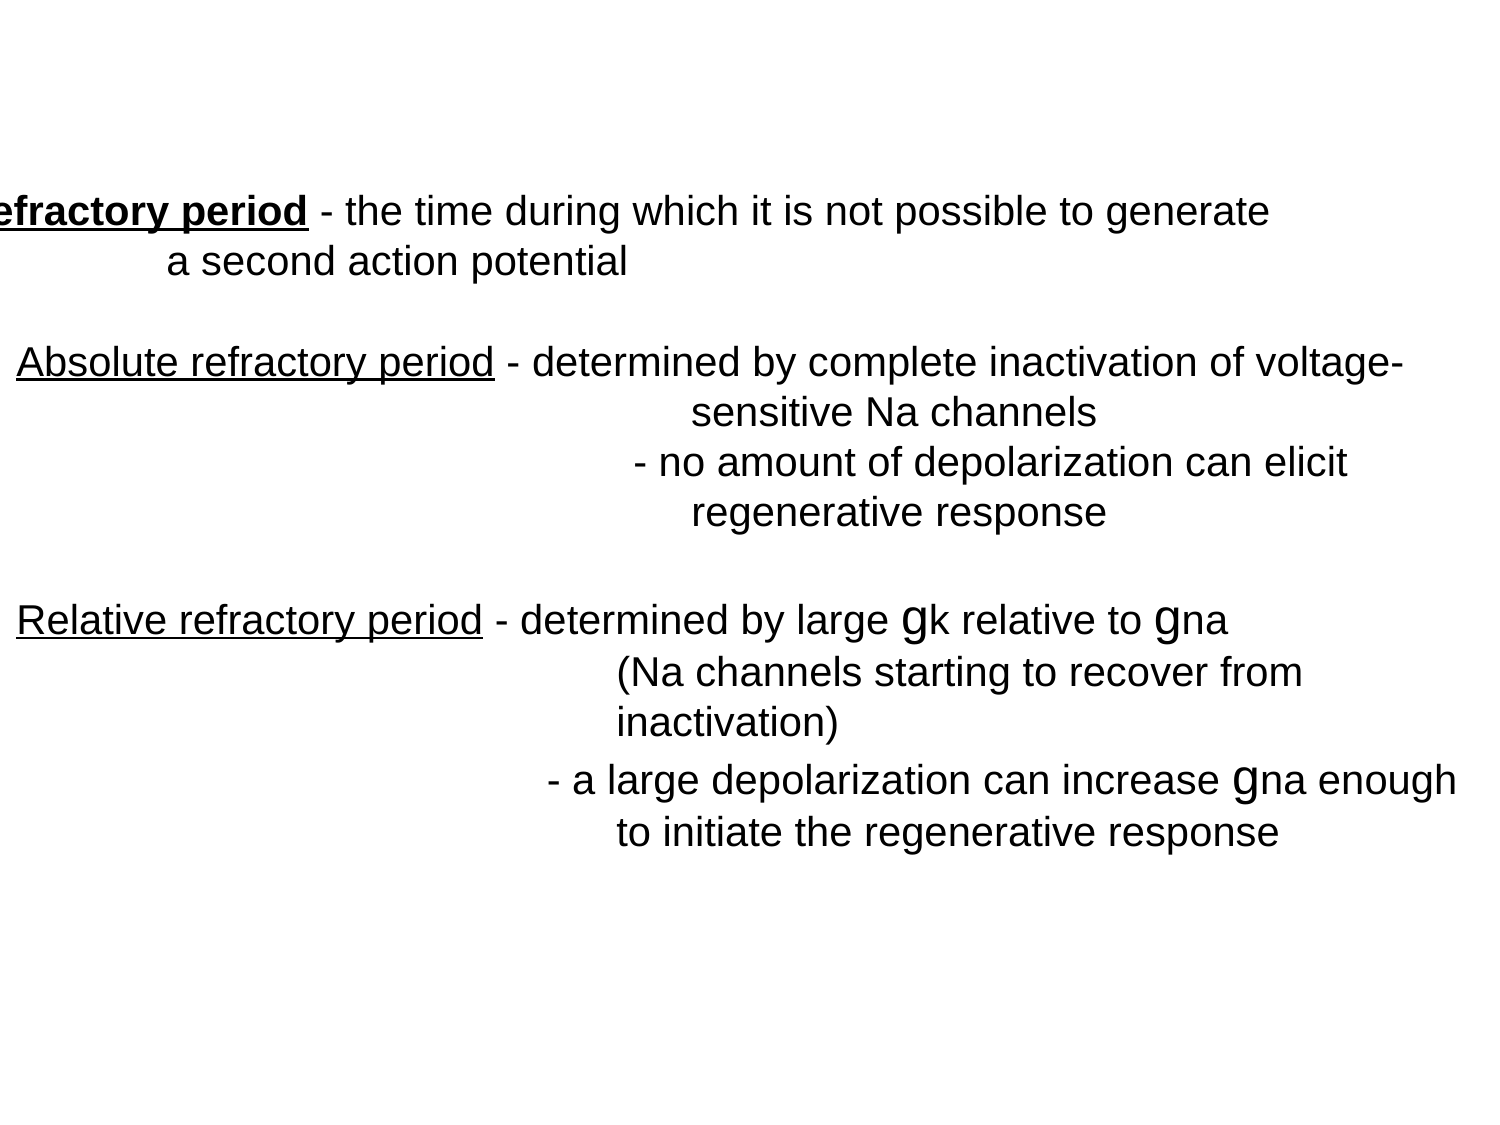

Refractory period - the time during which it is not possible to generate
		a second action potential

Absolute refractory period - determined by complete inactivation of voltage-
			             sensitive Na channels
			        - no amount of depolarization can elicit
				regenerative response

Relative refractory period - determined by large gk relative to gna
				(Na channels starting to recover from
				inactivation)
			       - a large depolarization can increase gna enough
				to initiate the regenerative response